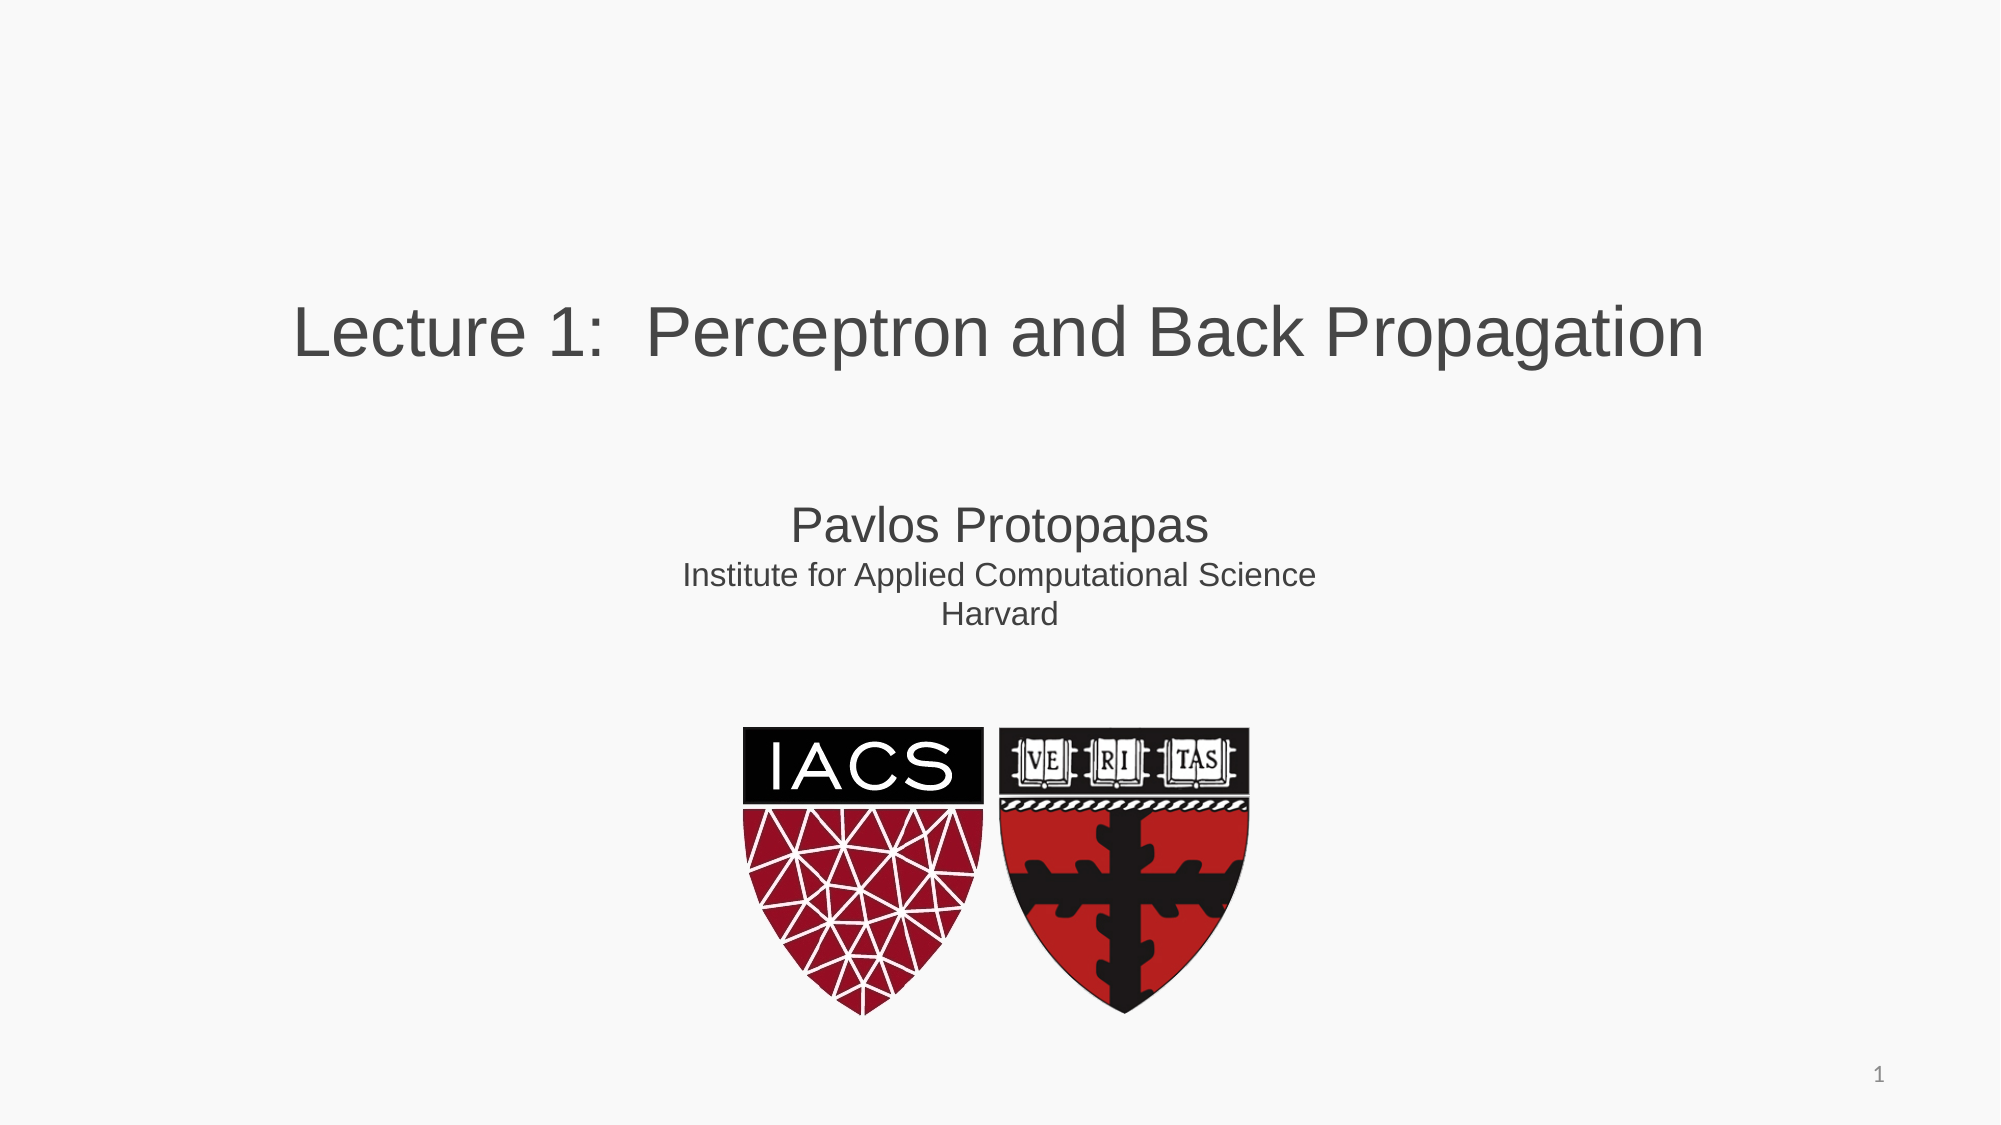

# Lecture 1:  Perceptron and Back Propagation

1